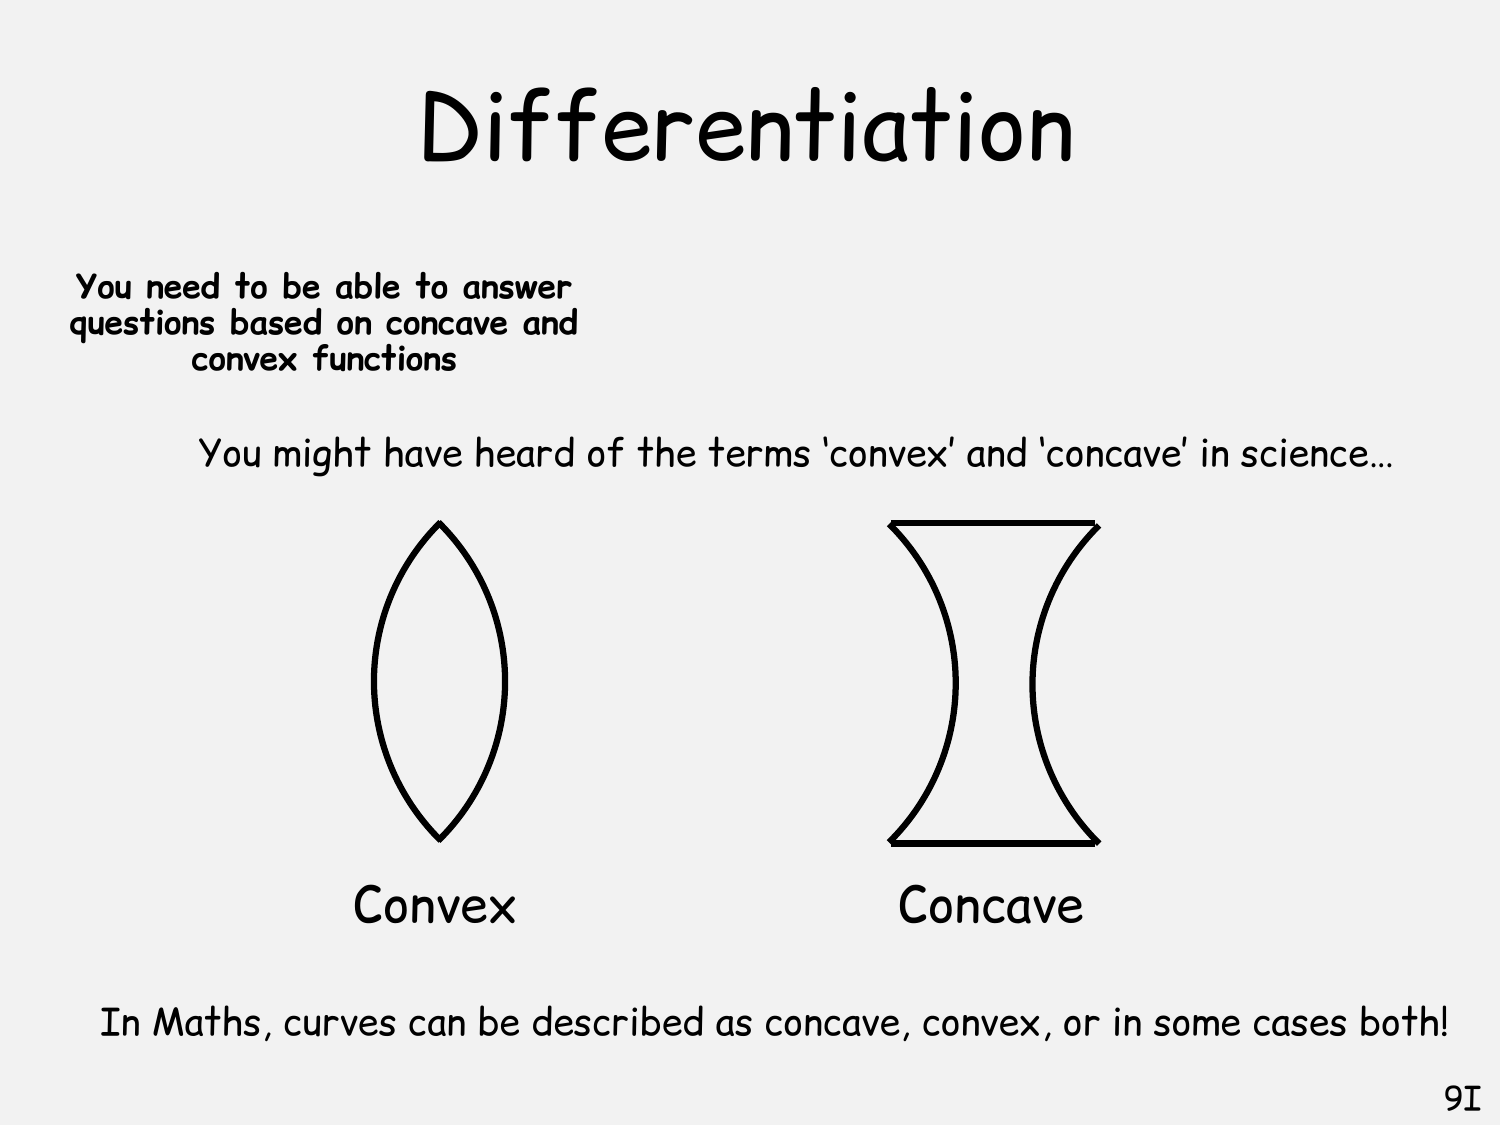

# Differentiation
You need to be able to answer questions based on concave and convex functions
You might have heard of the terms ‘convex’ and ‘concave’ in science…

Convex
Concave
In Maths, curves can be described as concave, convex, or in some cases both!
9I